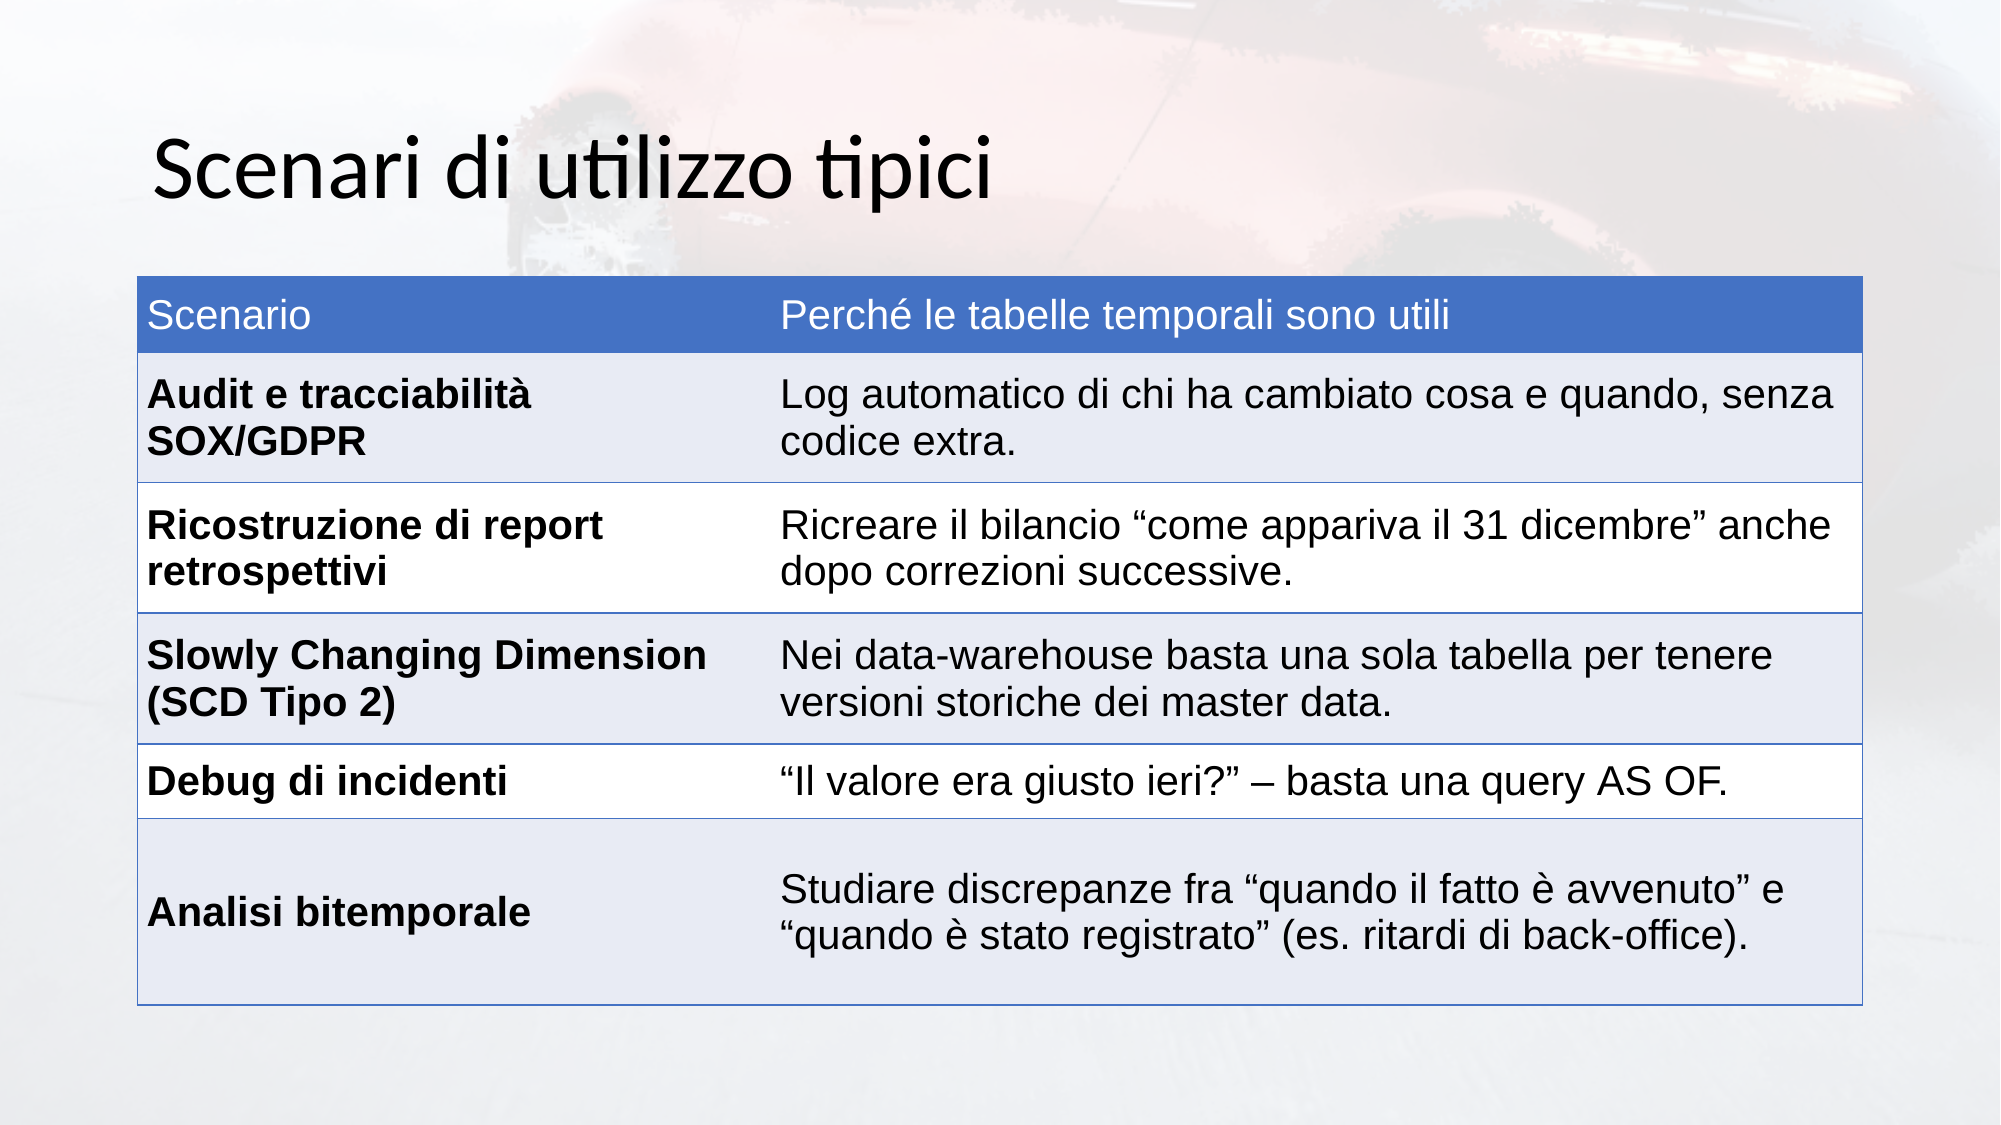

# Scenari di utilizzo tipici
| Scenario | Perché le tabelle temporali sono utili |
| --- | --- |
| Audit e tracciabilità SOX/GDPR | Log automatico di chi ha cambiato cosa e quando, senza codice extra. |
| Ricostruzione di report retrospettivi | Ricreare il bilancio “come appariva il 31 dicembre” anche dopo correzioni successive. |
| Slowly Changing Dimension (SCD Tipo 2) | Nei data-warehouse basta una sola tabella per tenere versioni storiche dei master data. |
| Debug di incidenti | “Il valore era giusto ieri?” – basta una query AS OF. |
| Analisi bitemporale | Studiare discrepanze fra “quando il fatto è avvenuto” e “quando è stato registrato” (es. ritardi di back-office). |